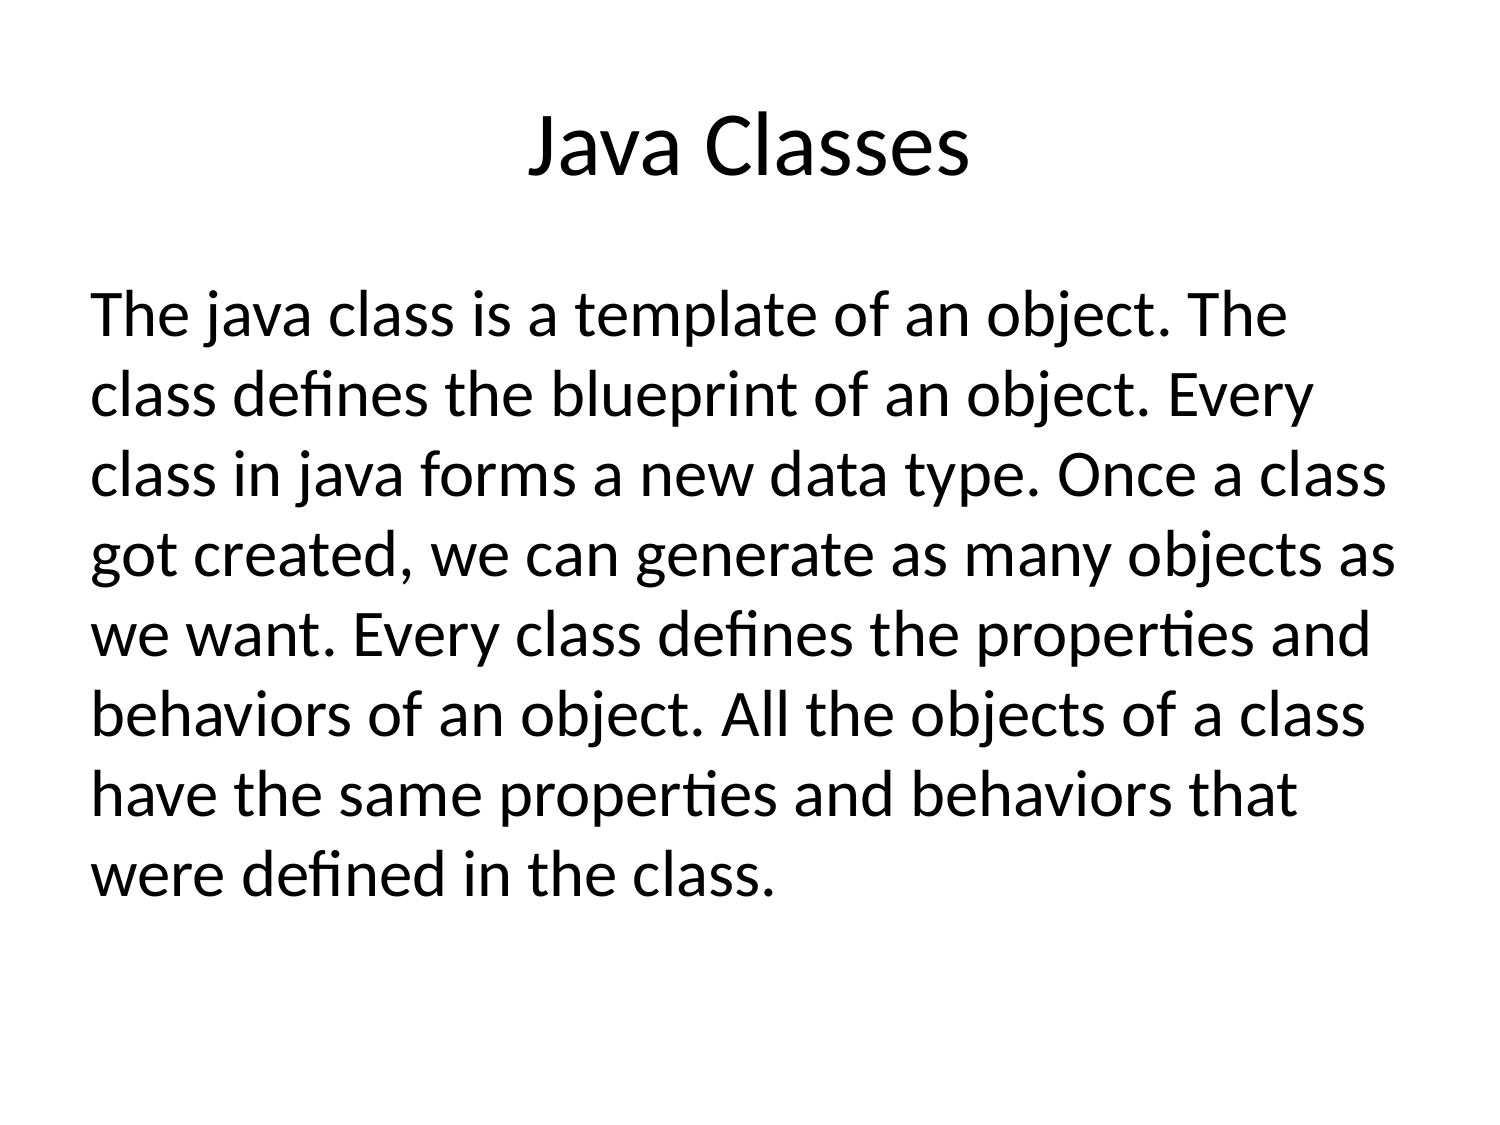

# Java Classes
The java class is a template of an object. The class defines the blueprint of an object. Every class in java forms a new data type. Once a class got created, we can generate as many objects as we want. Every class defines the properties and behaviors of an object. All the objects of a class have the same properties and behaviors that were defined in the class.